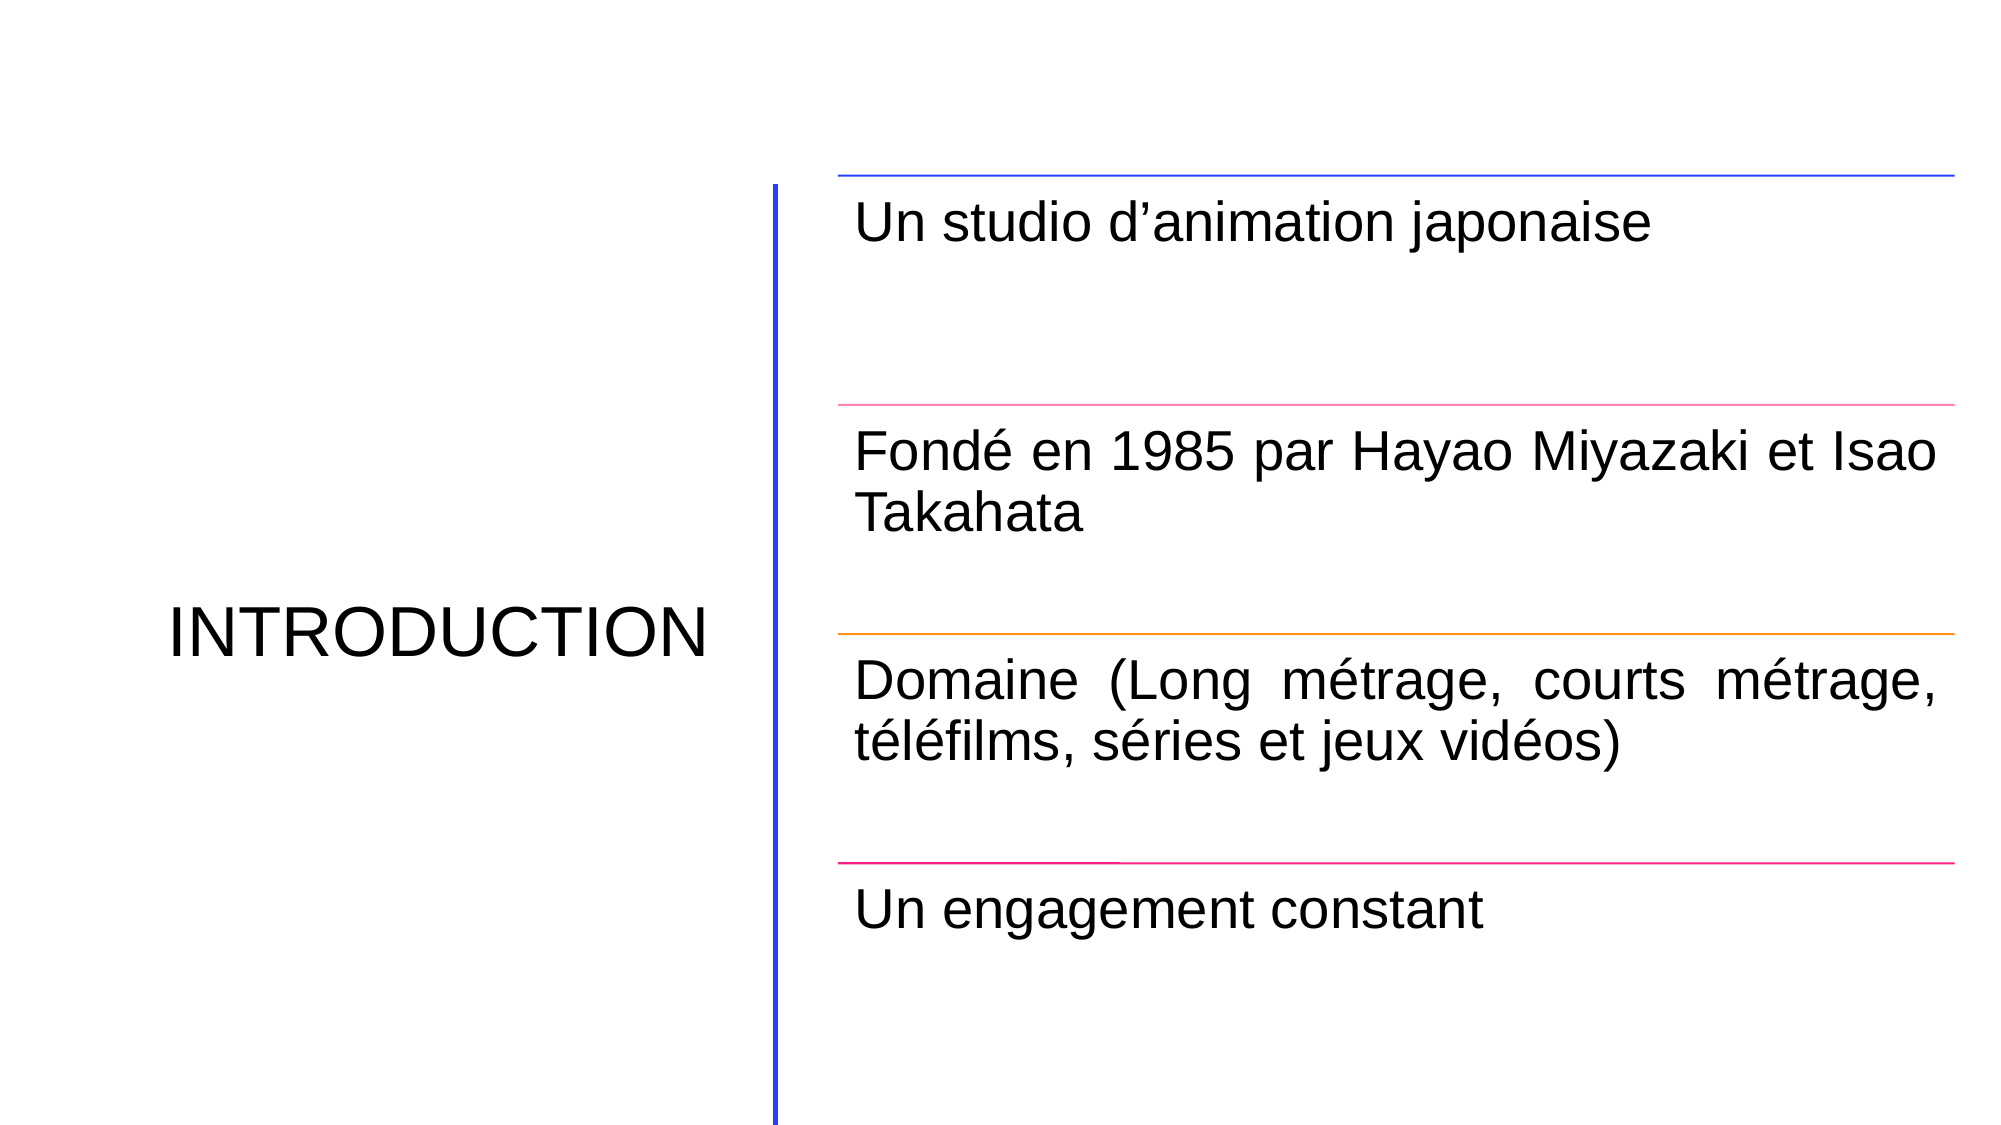

# INTRODUCTION
Un studio d’animation japonaise
Fondé en 1985 par Hayao Miyazaki et Isao Takahata
Domaine (Long métrage, courts métrage, téléfilms, séries et jeux vidéos)
Un engagement constant